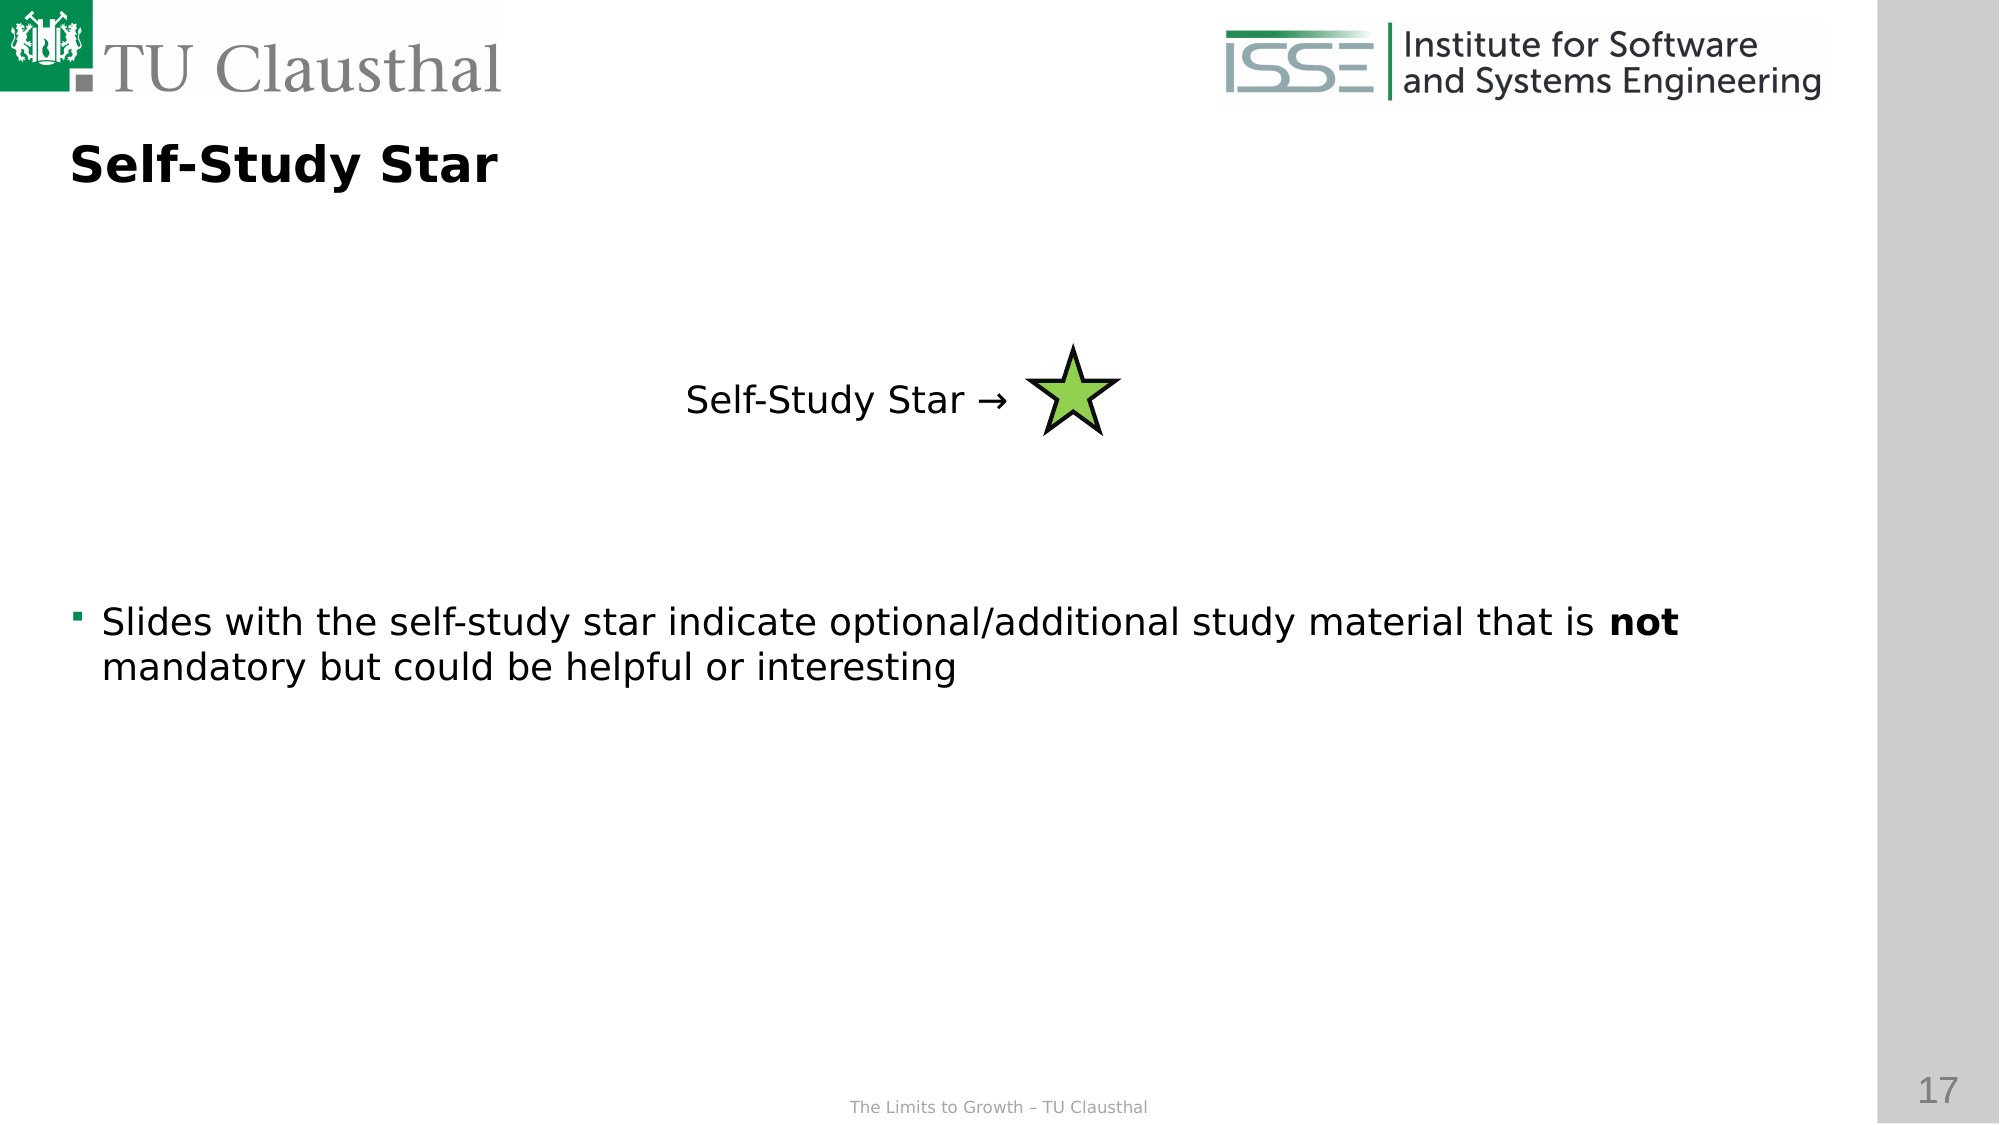

Self-Study Star

Slides with the self-study star indicate optional/additional study material that is not mandatory but could be helpful or interesting

Self-Study Star →